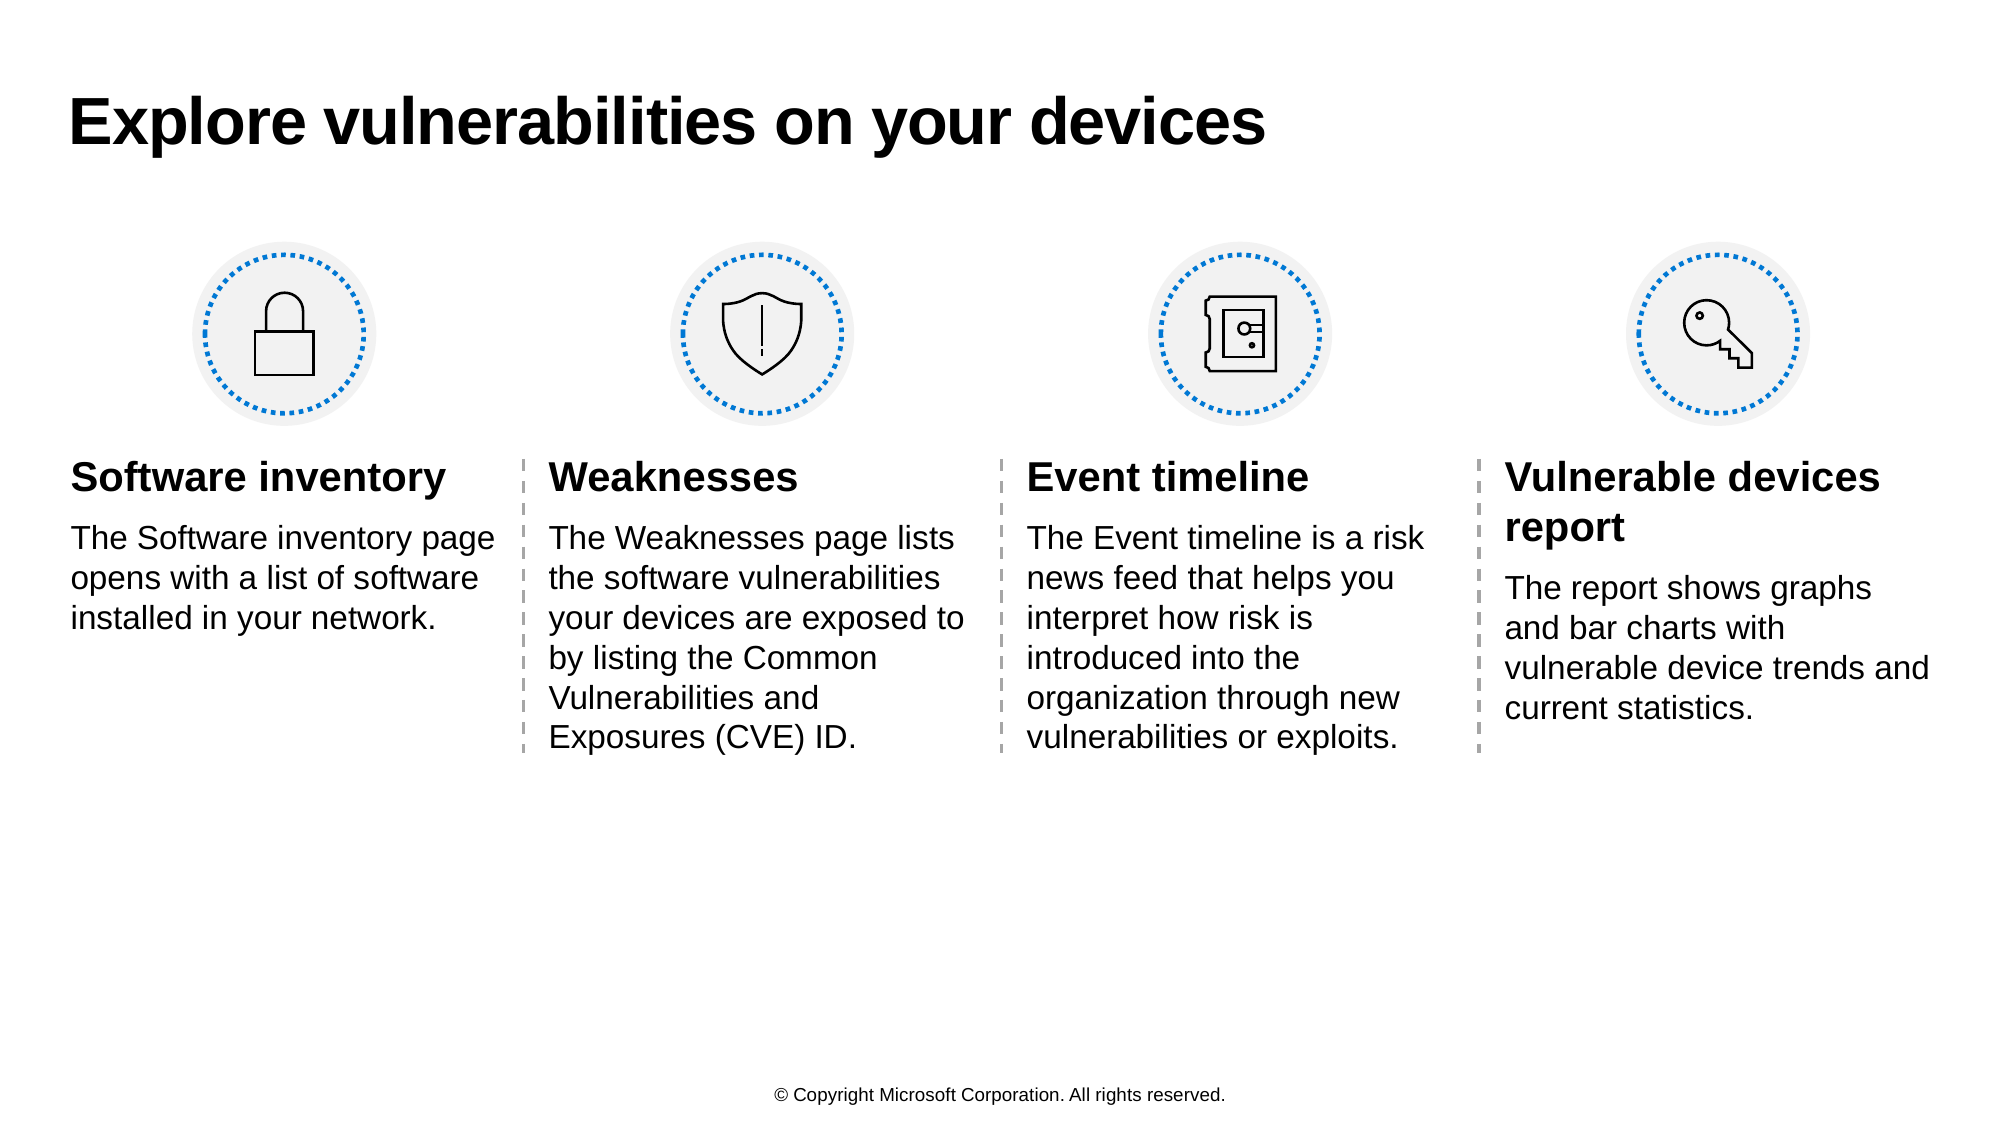

# Explore vulnerabilities on your devices

Event timeline
The Event timeline is a risk news feed that helps you interpret how risk is introduced into the organization through new vulnerabilities or exploits.
Weaknesses
The Weaknesses page lists the software vulnerabilities your devices are exposed to by listing the Common Vulnerabilities and Exposures (CVE) ID.
Vulnerable devices report
The report shows graphs and bar charts with vulnerable device trends and current statistics.
Software inventory
The Software inventory page opens with a list of software installed in your network.